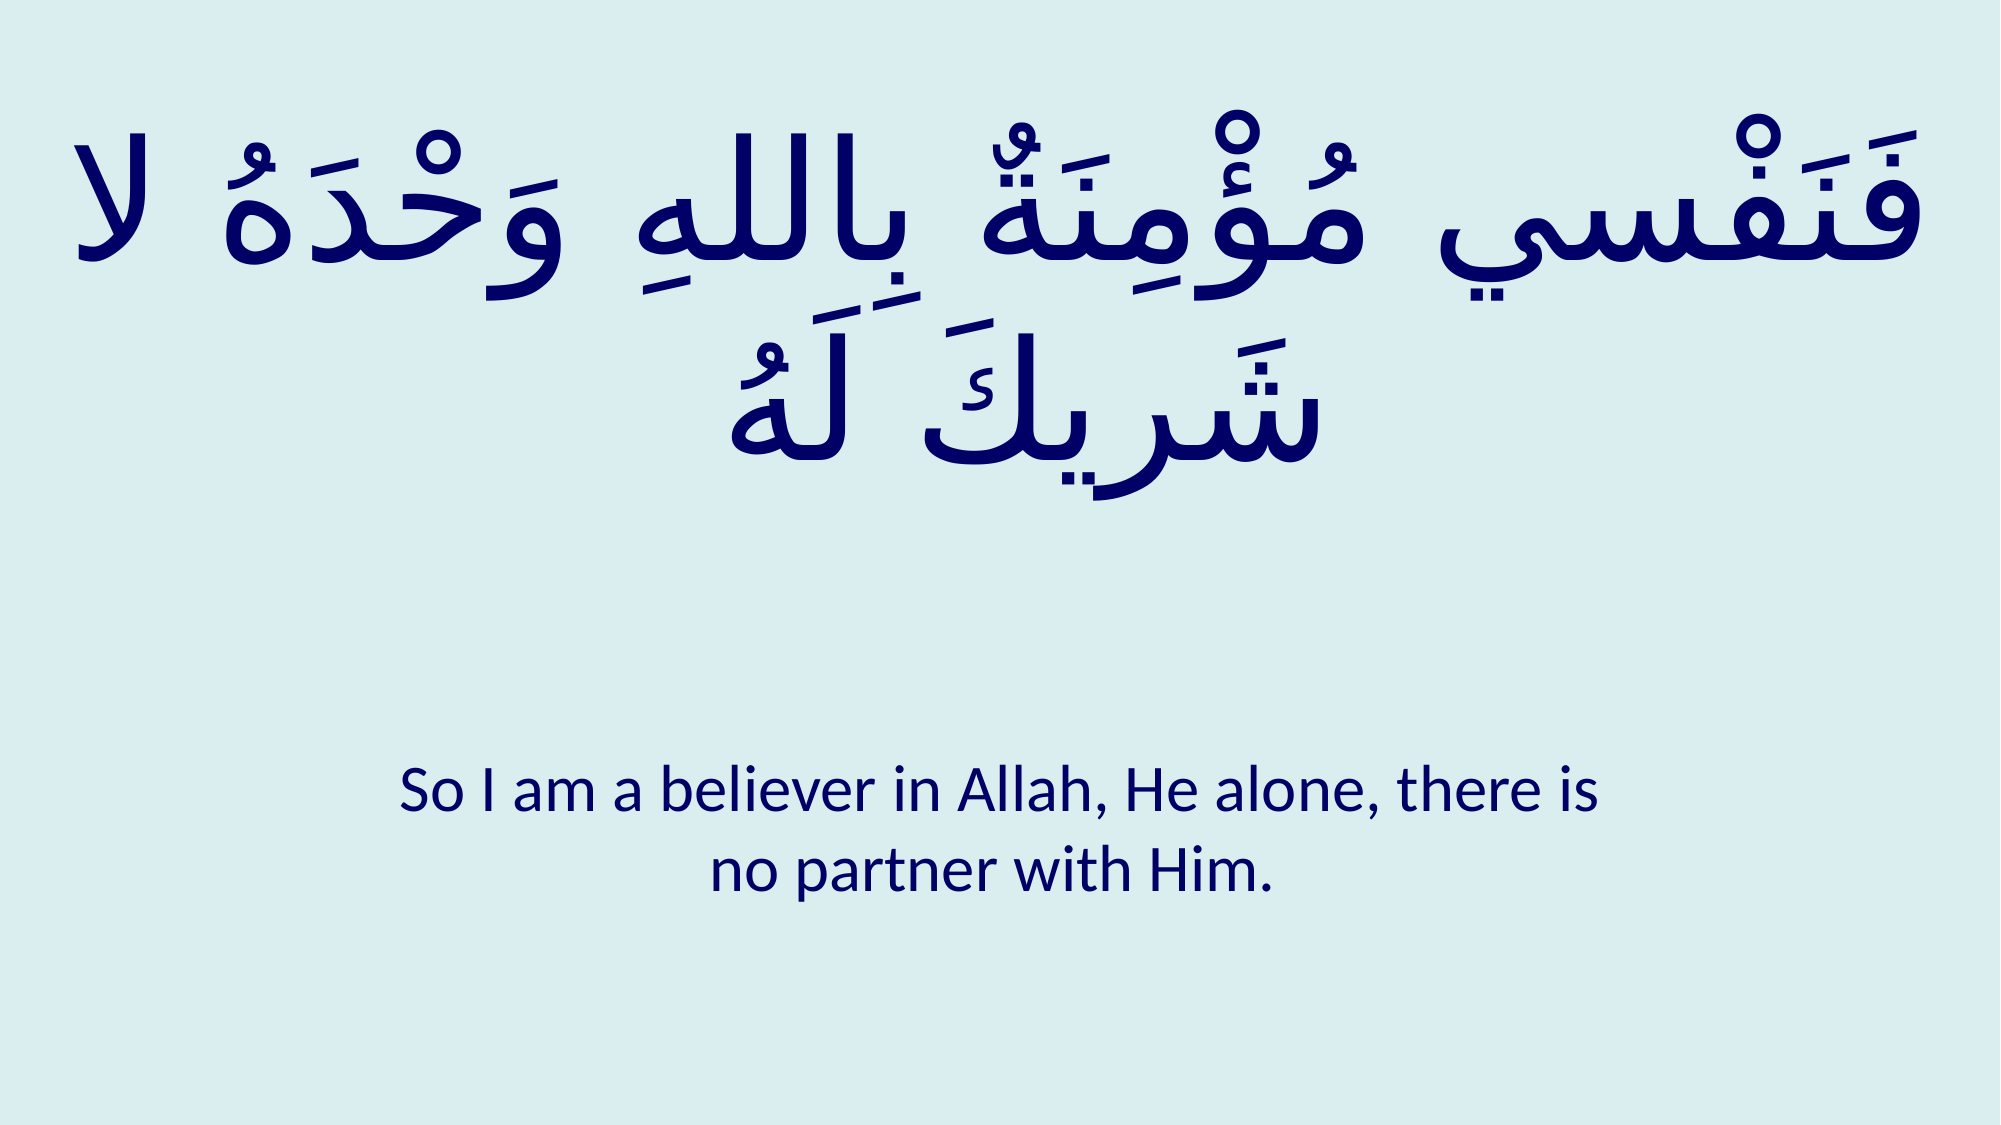

# فَنَفْسي مُؤْمِنَةٌ بِاللهِ وَحْدَهُ لا شَريكَ لَهُ
So I am a believer in Allah, He alone, there is no partner with Him.